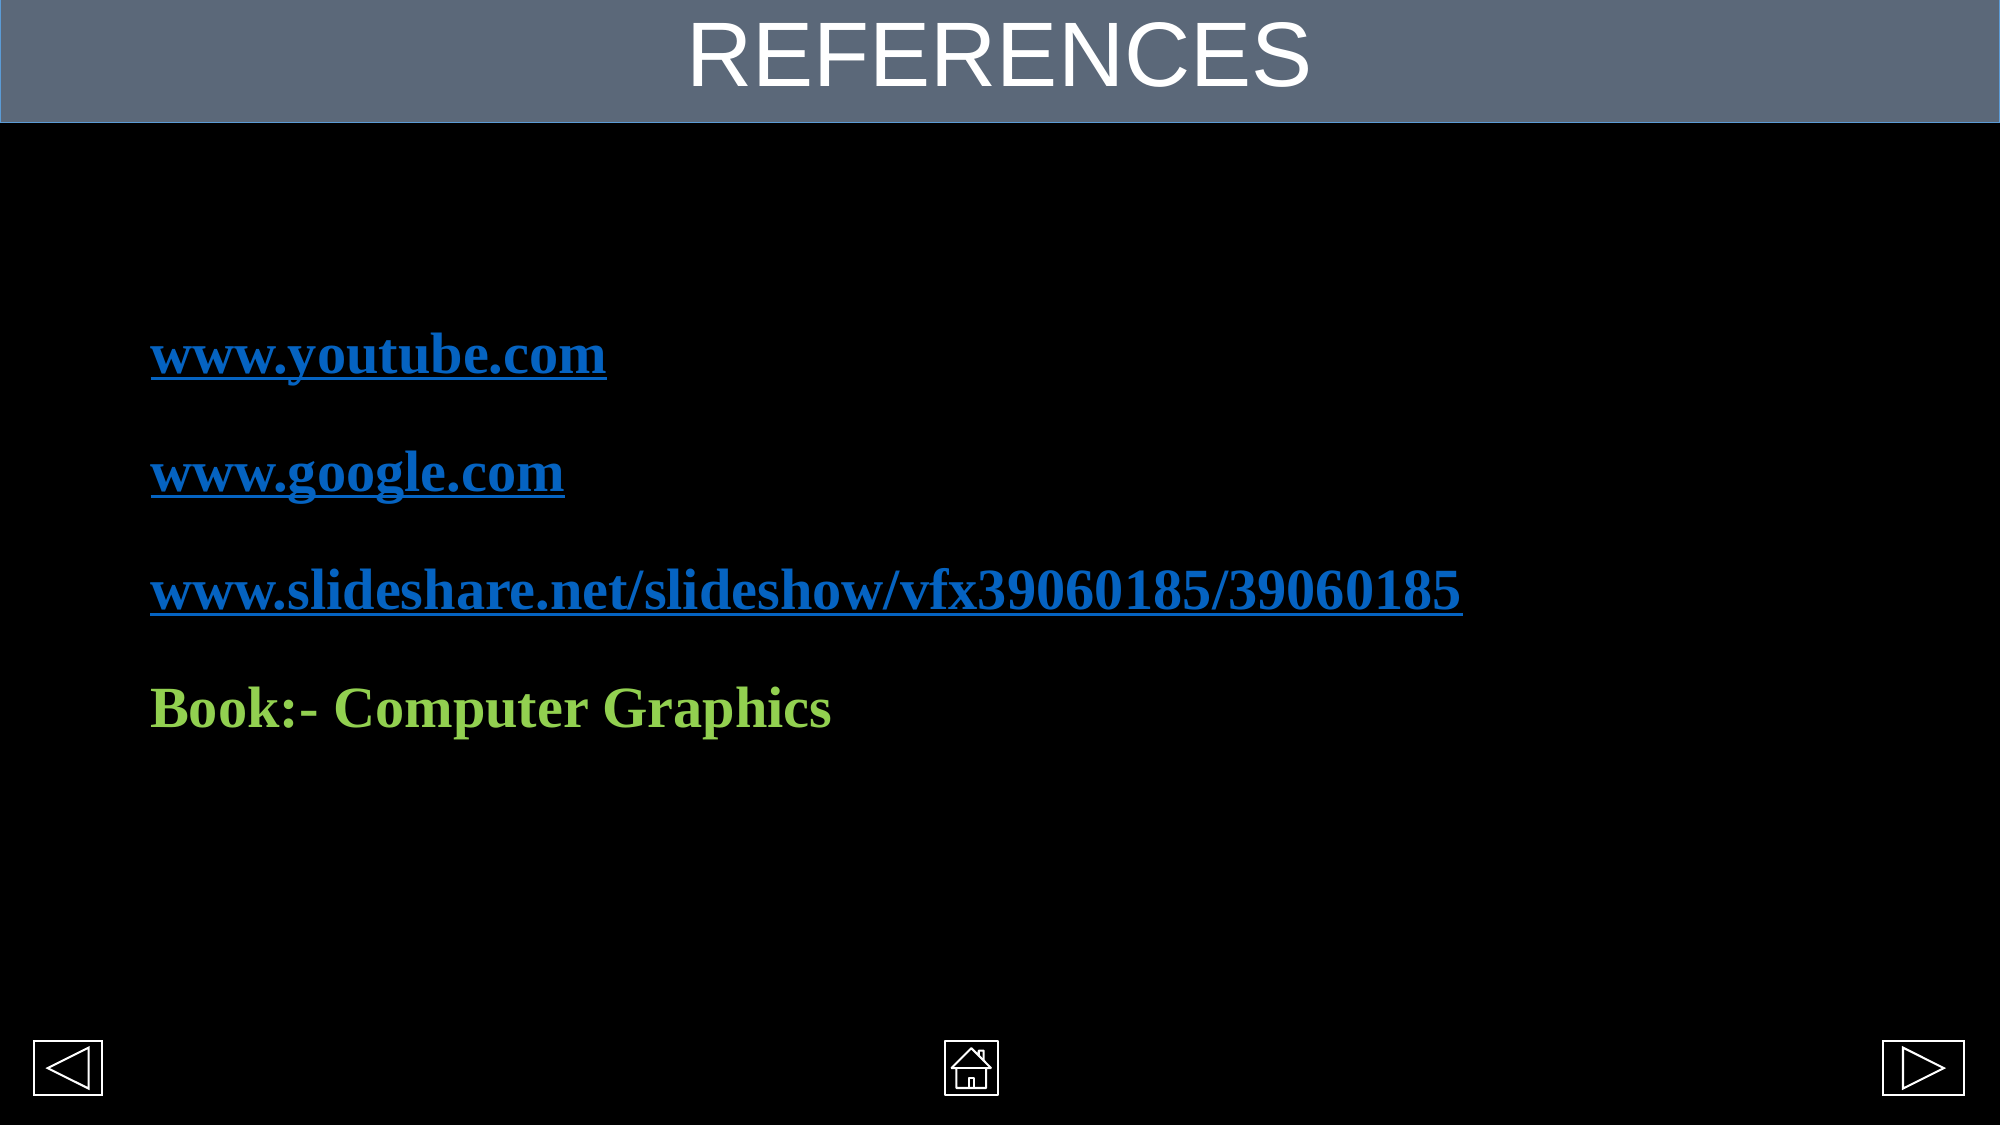

REFERENCES

www.youtube.com
www.google.com
www.slideshare.net/slideshow/vfx39060185/39060185
Book:- Computer Graphics